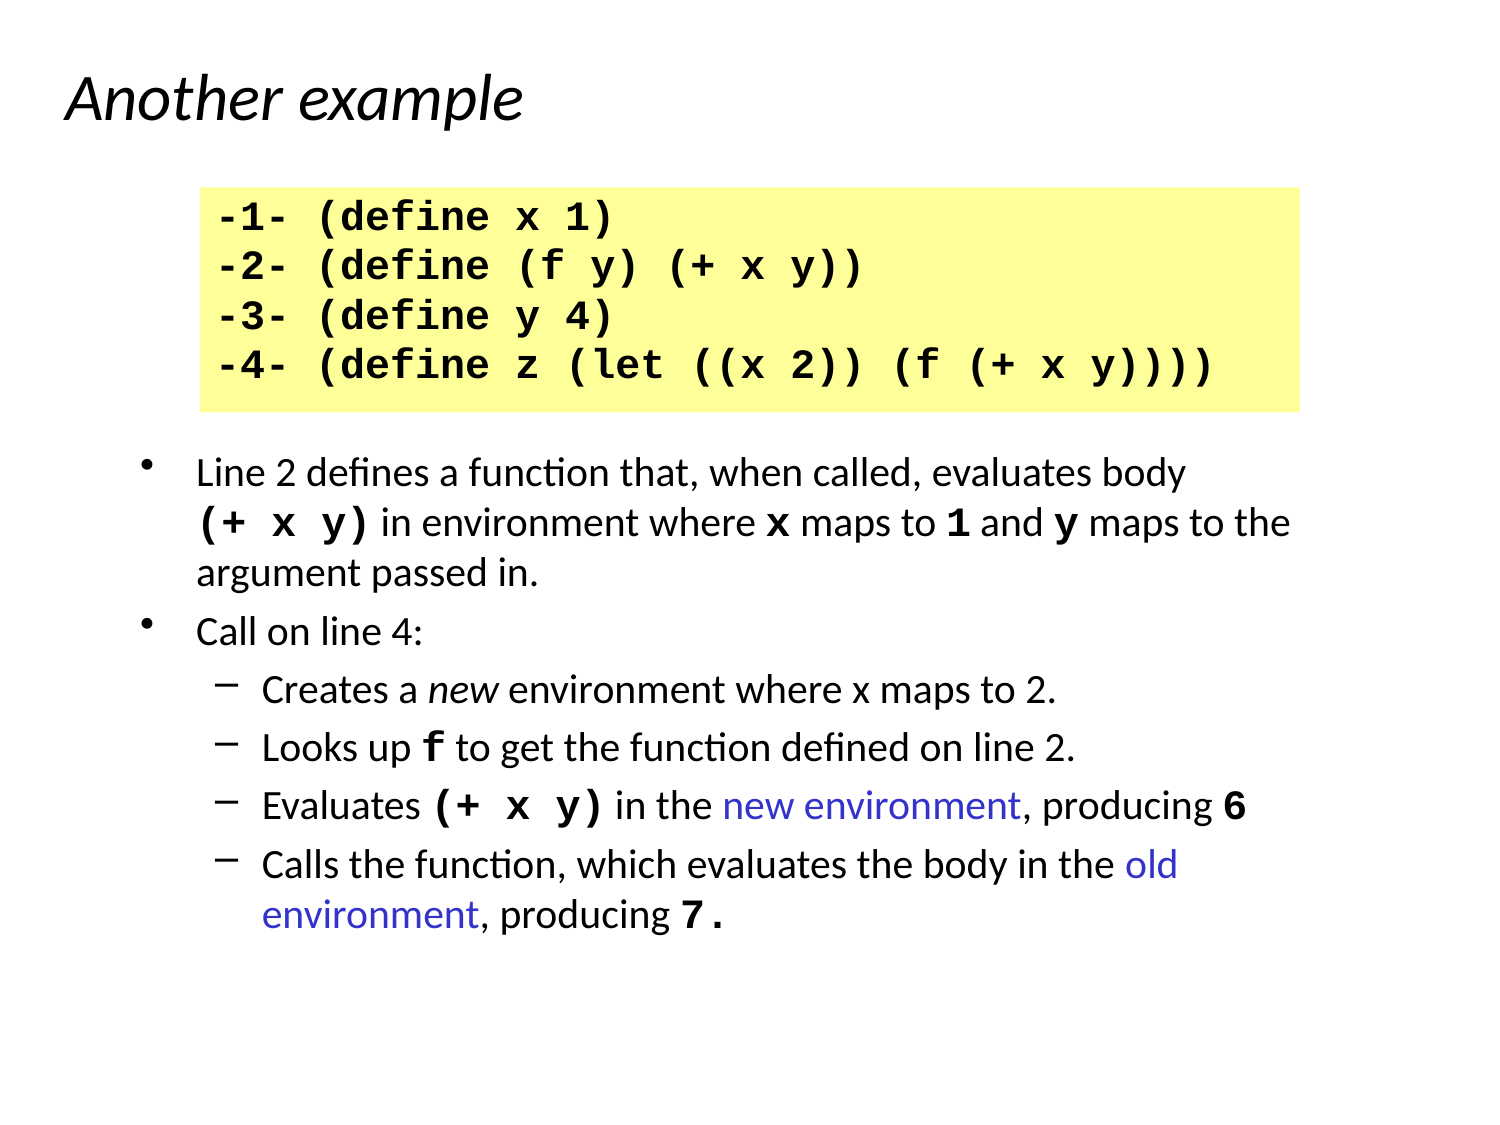

# Another example

-1- (define x 1)
-2- (define (f y) (+ x y))
-3- (define y 4)
-4- (define z (let ((x 2)) (f (+ x y))))
Line 2 defines a function that, when called, evaluates body
(+ x y) in environment where x maps to 1 and y maps to the argument passed in.
Call on line 4:
Creates a new environment where x maps to 2.
Looks up f to get the function defined on line 2.
Evaluates (+ x y) in the new environment, producing 6
Calls the function, which evaluates the body in the old environment, producing 7.